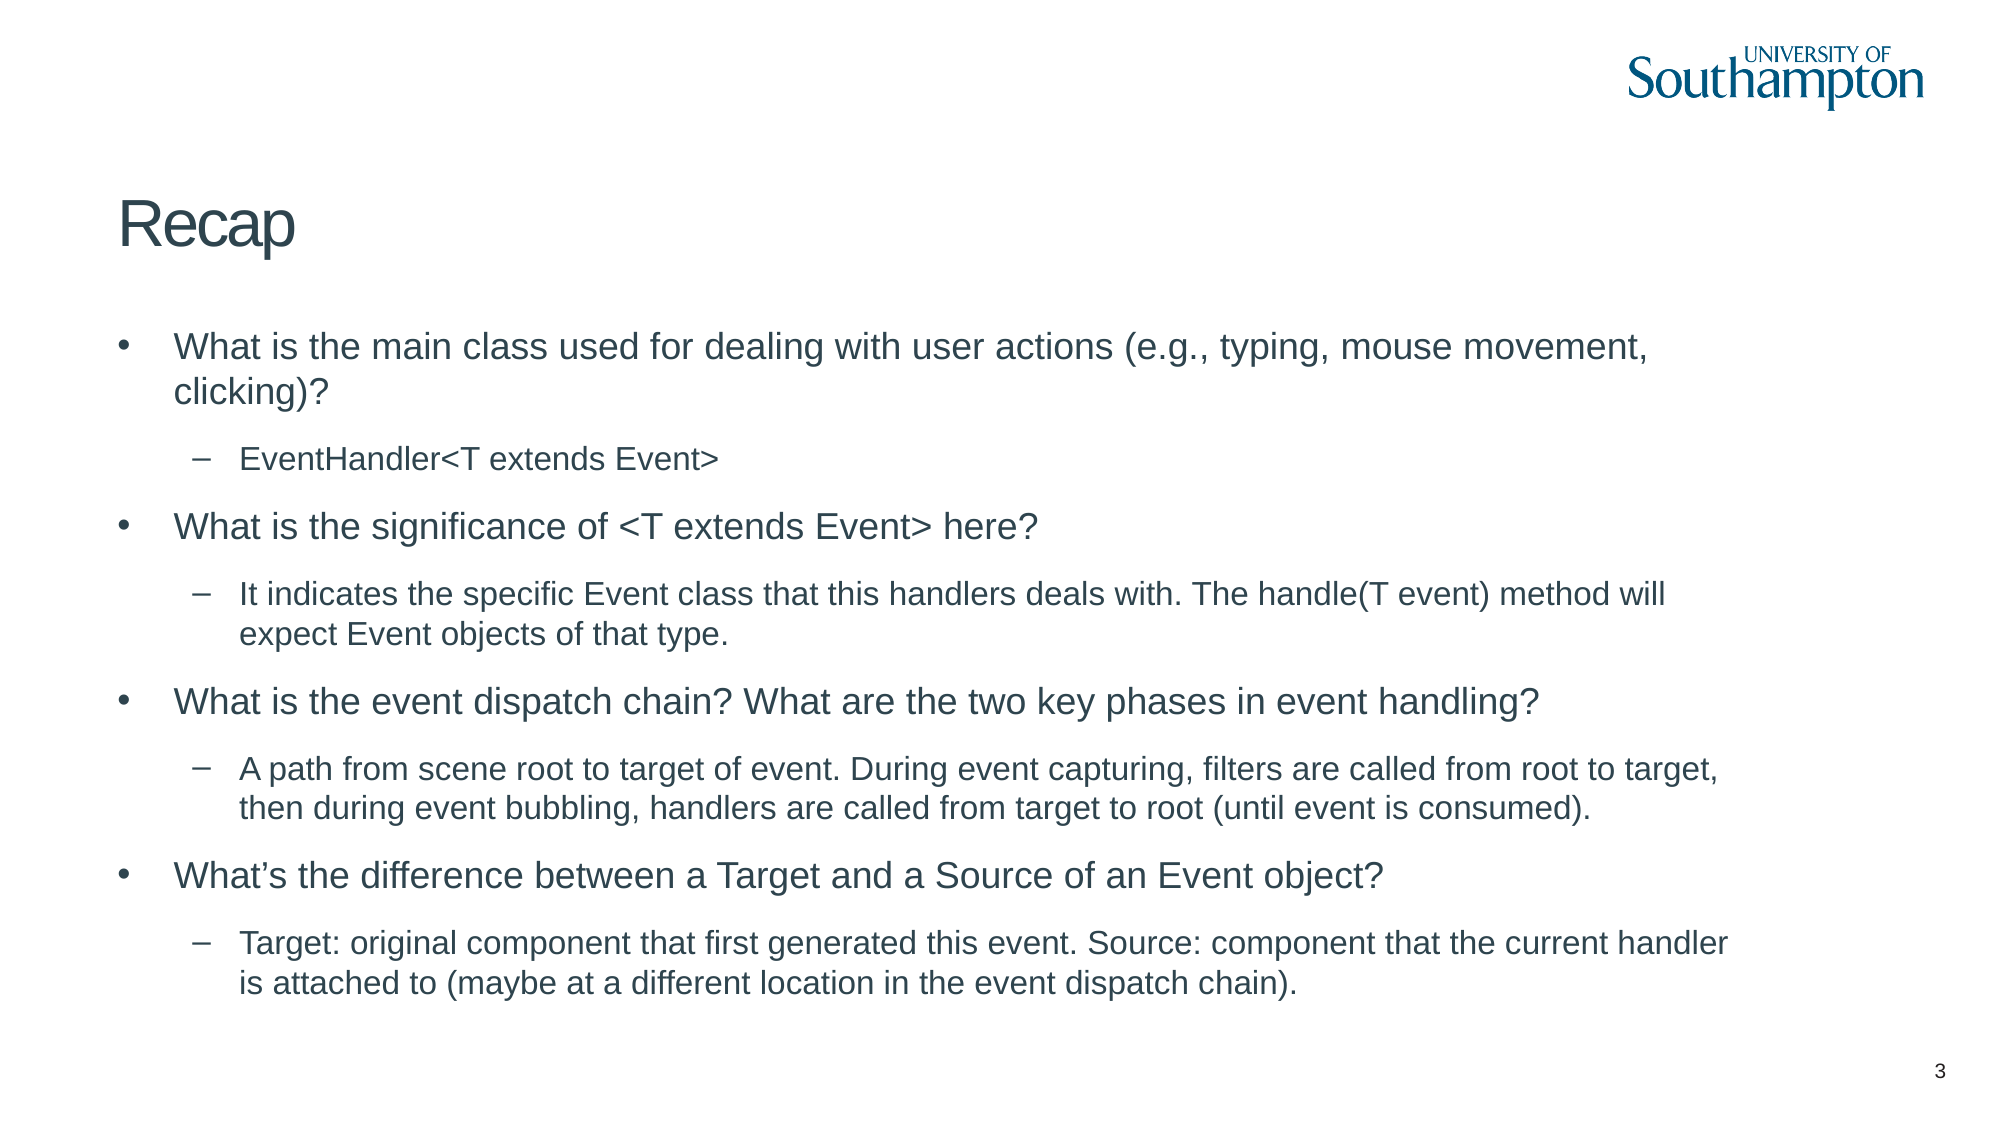

# Recap
What is the main class used for dealing with user actions (e.g., typing, mouse movement, clicking)?
EventHandler<T extends Event>
What is the significance of <T extends Event> here?
It indicates the specific Event class that this handlers deals with. The handle(T event) method will expect Event objects of that type.
What is the event dispatch chain? What are the two key phases in event handling?
A path from scene root to target of event. During event capturing, filters are called from root to target, then during event bubbling, handlers are called from target to root (until event is consumed).
What’s the difference between a Target and a Source of an Event object?
Target: original component that first generated this event. Source: component that the current handler is attached to (maybe at a different location in the event dispatch chain).